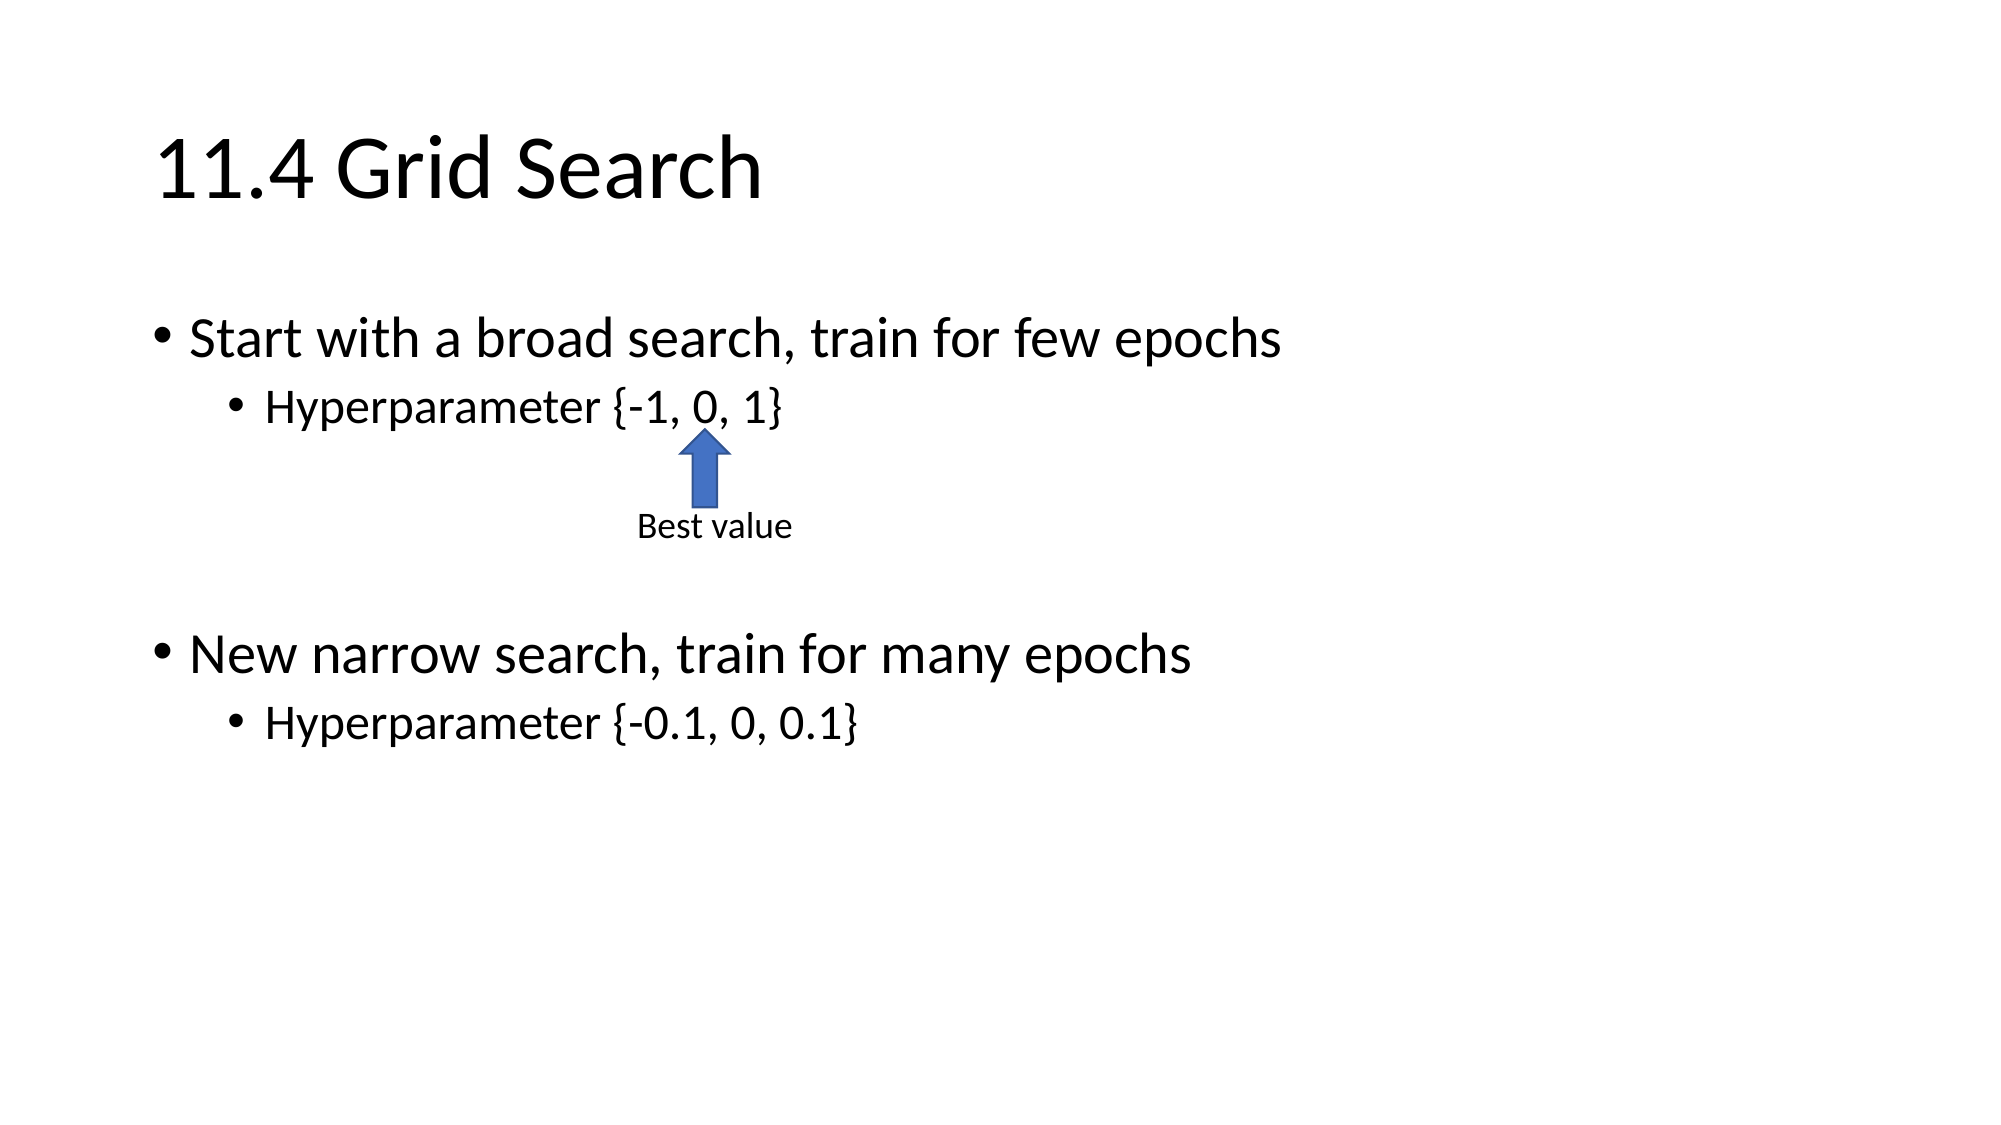

# 11.4 Grid Search
Start with a broad search, train for few epochs
Hyperparameter {-1, 0, 1}

New narrow search, train for many epochs
Hyperparameter {-0.1, 0, 0.1}

Best value